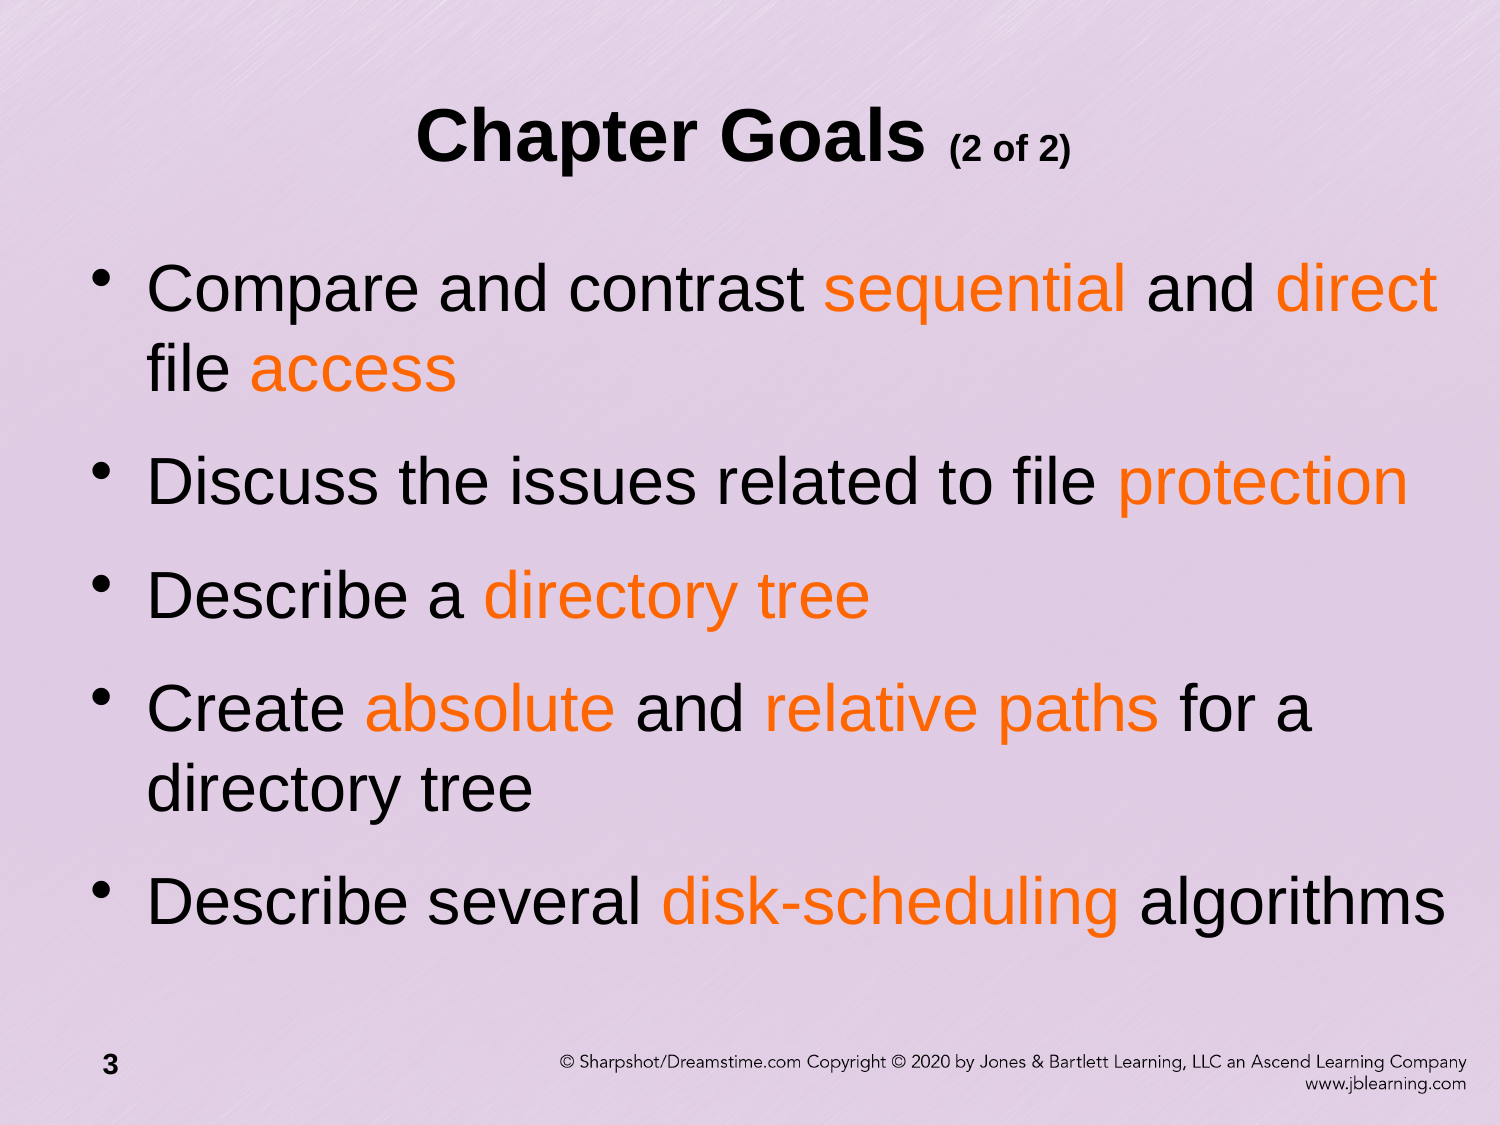

# Chapter Goals (2 of 2)
Compare and contrast sequential and direct file access
Discuss the issues related to file protection
Describe a directory tree
Create absolute and relative paths for a directory tree
Describe several disk-scheduling algorithms
3